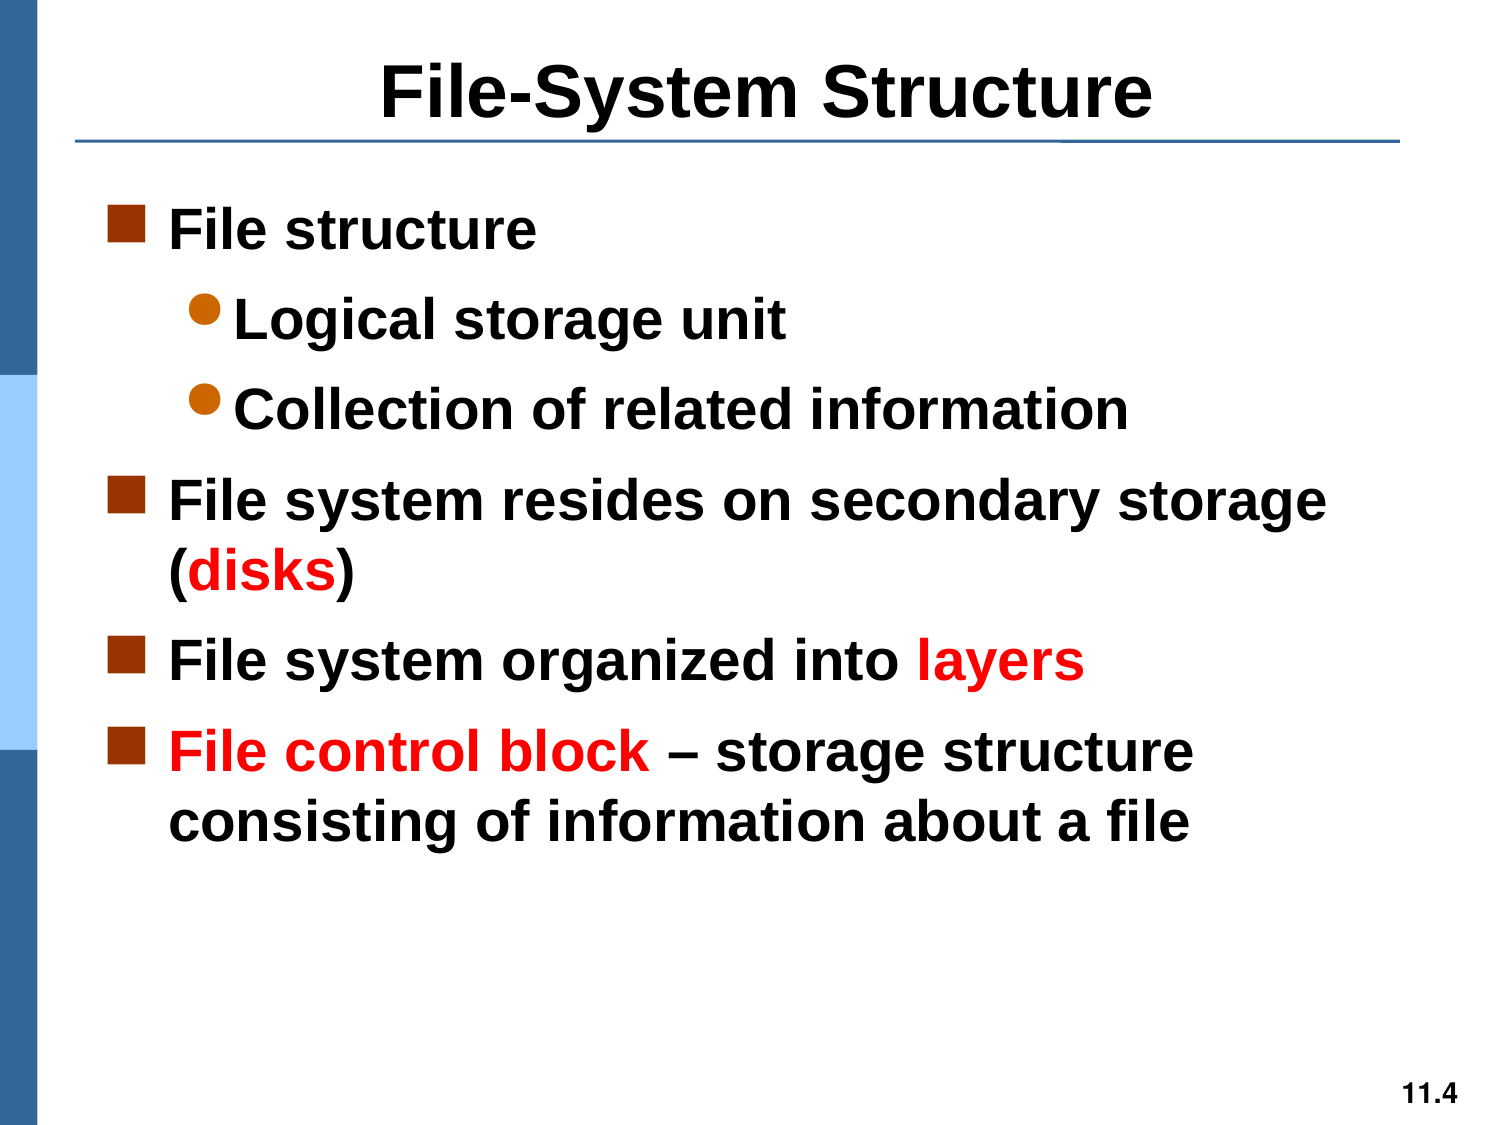

# File-System Structure
File structure
Logical storage unit
Collection of related information
File system resides on secondary storage (disks)
File system organized into layers
File control block – storage structure consisting of information about a file